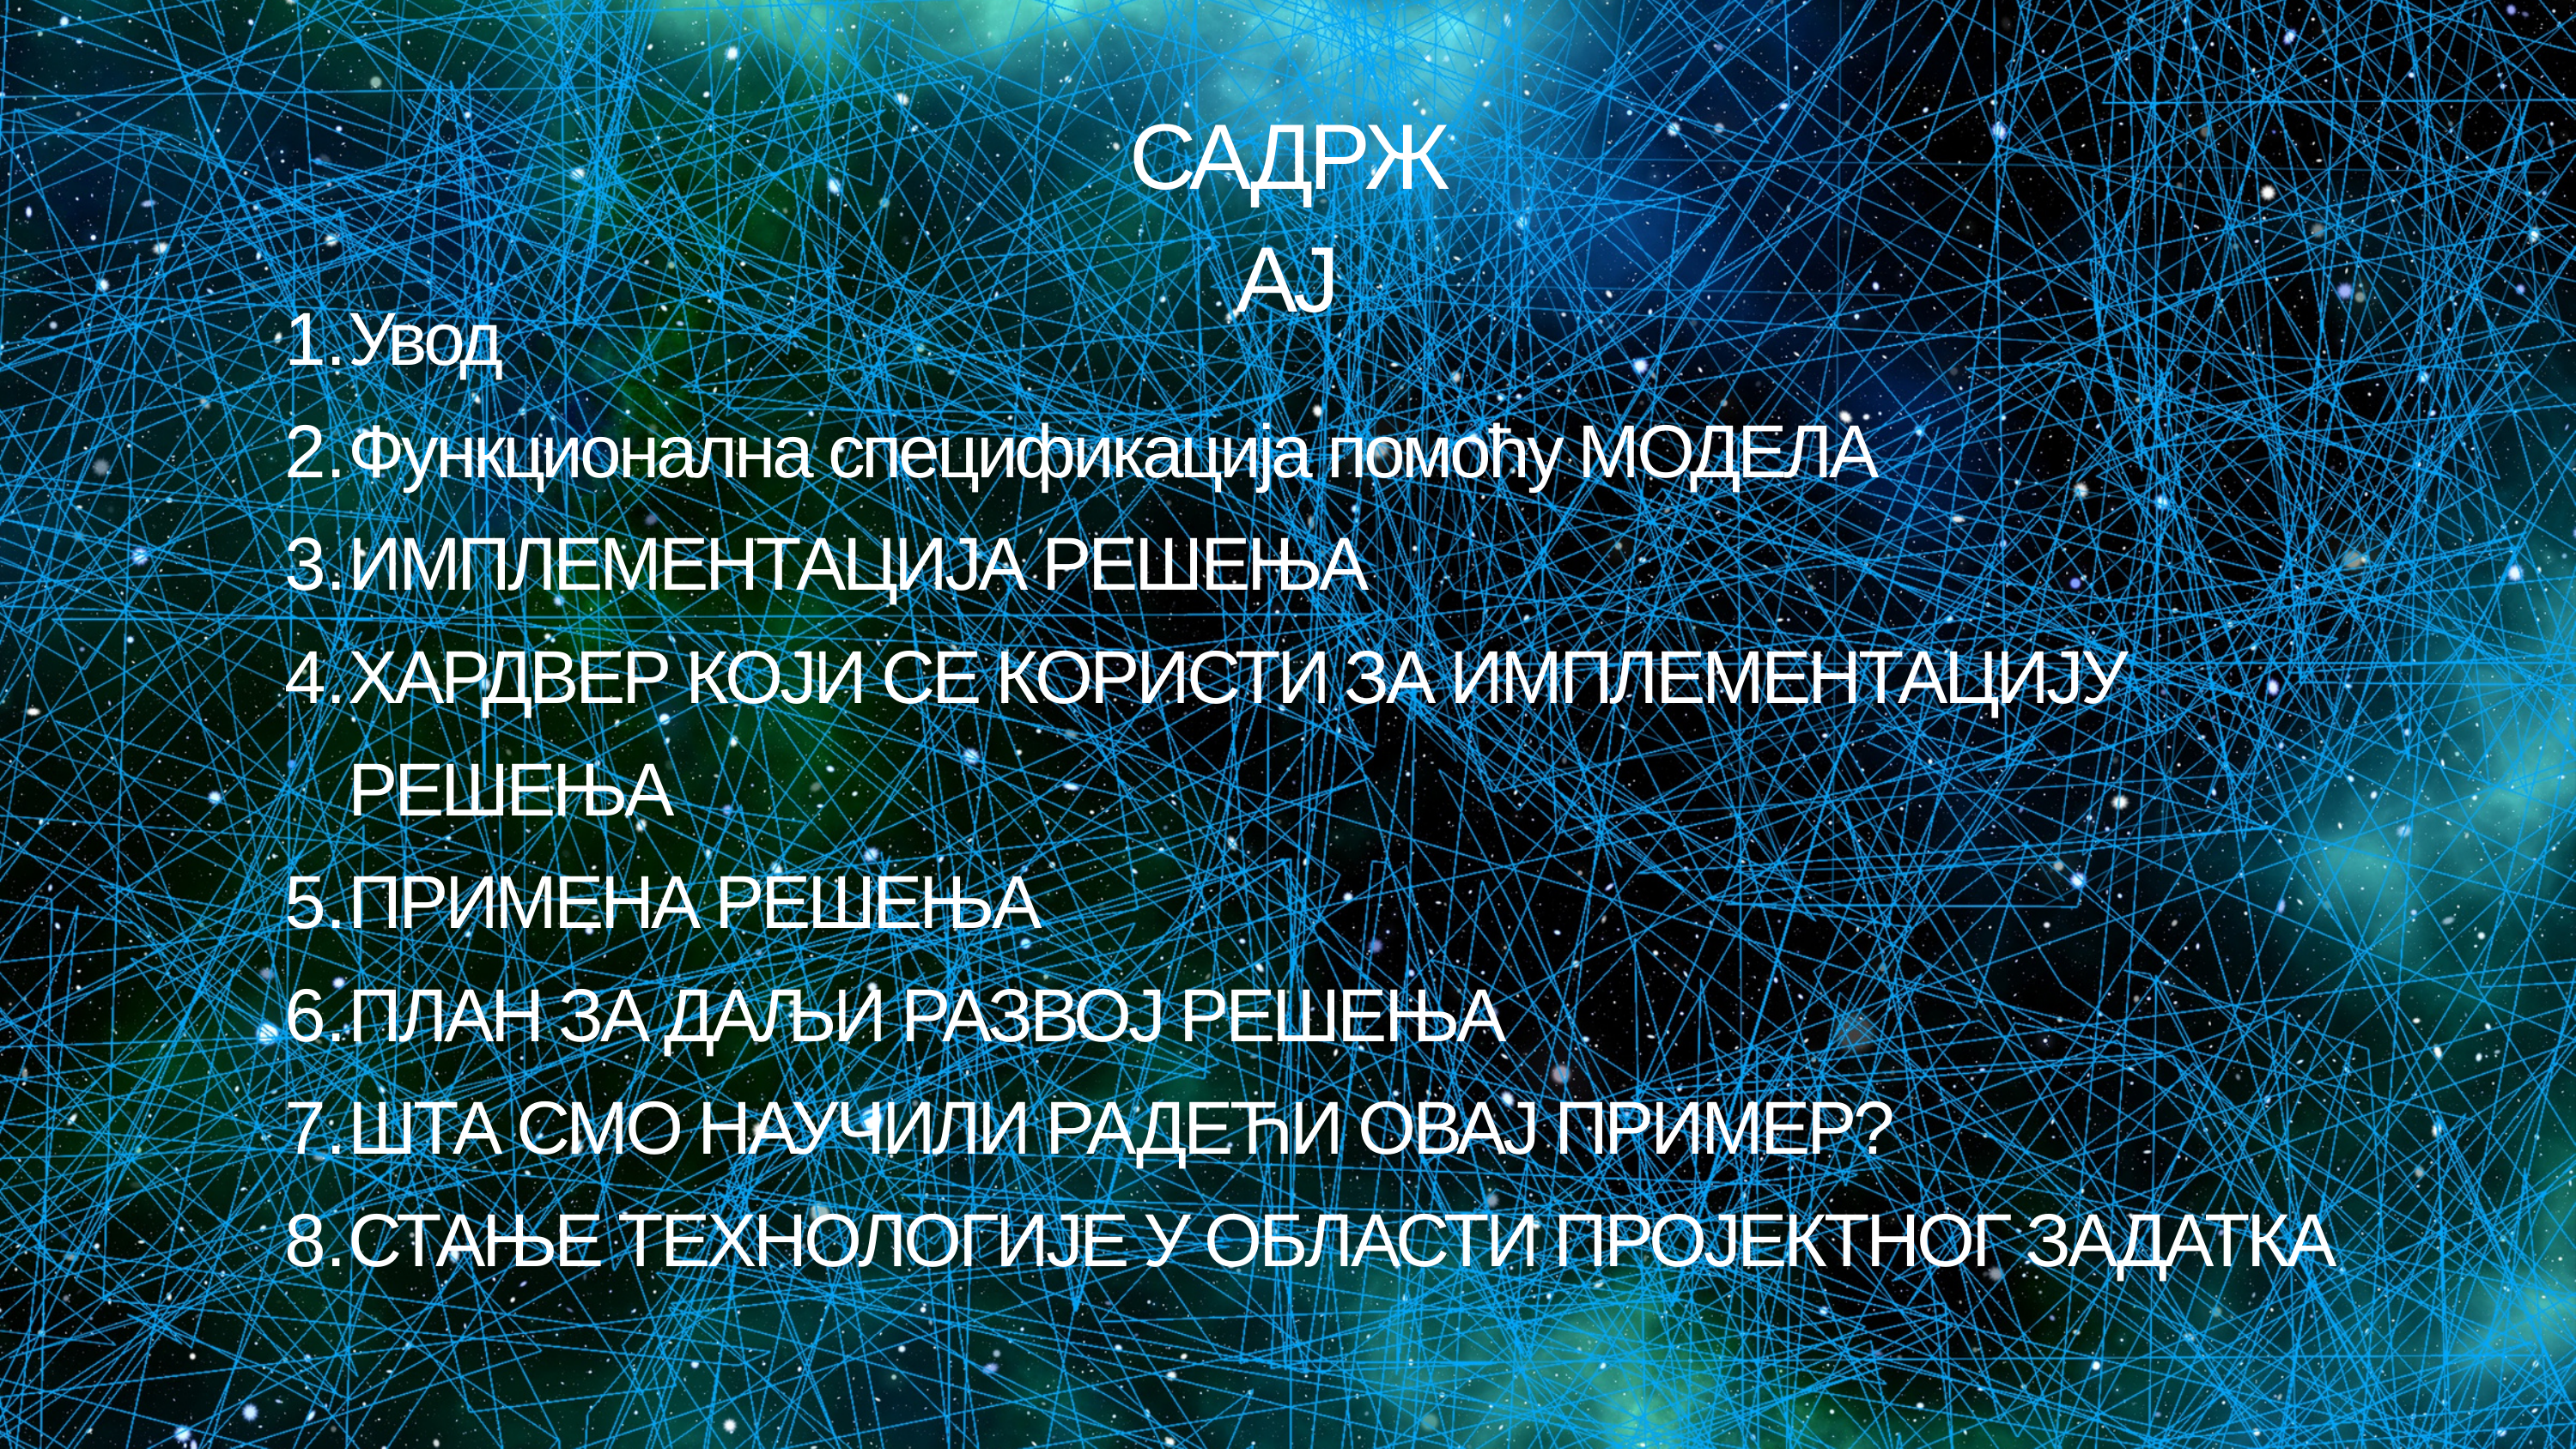

САДРЖАЈ
Увод
Функционална спецификација помоћу МОДЕЛА
ИМПЛЕМЕНТАЦИЈА РЕШЕЊА
ХАРДВЕР КОЈИ СЕ КОРИСТИ ЗА ИМПЛЕМЕНТАЦИЈУ РЕШЕЊА
ПРИМЕНА РЕШЕЊА
ПЛАН ЗА ДАЉИ РАЗВОЈ РЕШЕЊА
ШТА СМО НАУЧИЛИ РАДЕЋИ ОВАЈ ПРИМЕР?
СТАЊЕ ТЕХНОЛОГИЈЕ У ОБЛАСТИ ПРОЈЕКТНОГ ЗАДАТКА